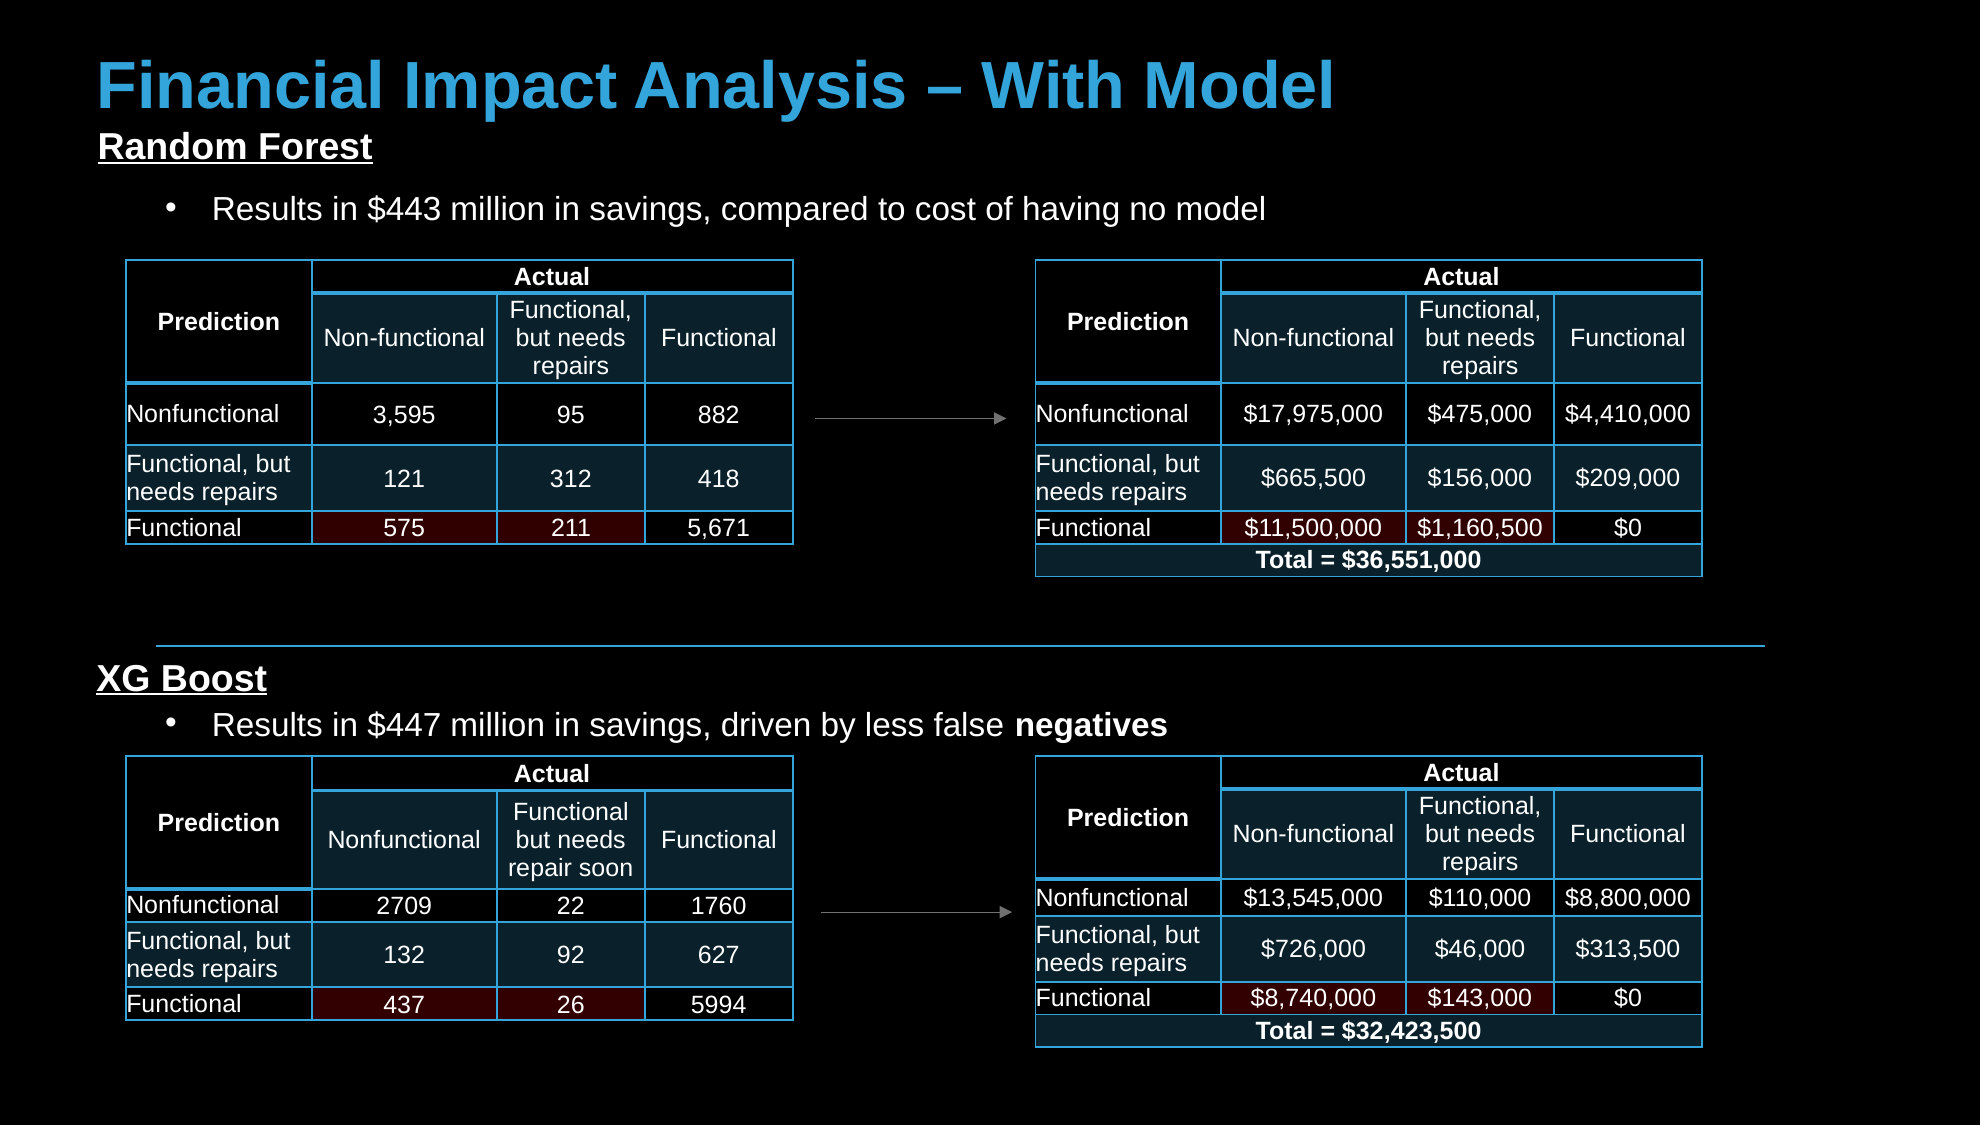

# Financial Impact Analysis – With Model
Random Forest
Results in $443 million in savings, compared to cost of having no model
| Prediction | Actual |  |  |
| --- | --- | --- | --- |
|  | Non-functional | Functional, but needs repairs | Functional |
| Nonfunctional | 3,595 | 95 | 882 |
| Functional, but needs repairs | 121 | 312 | 418 |
| Functional | 575 | 211 | 5,671 |
| Prediction | Actual |  |  |
| --- | --- | --- | --- |
|  | Non-functional | Functional, but needs repairs | Functional |
| Nonfunctional | $17,975,000 | $475,000 | $4,410,000 |
| Functional, but needs repairs | $665,500 | $156,000 | $209,000 |
| Functional | $11,500,000 | $1,160,500 | $0 |
| Total = $36,551,000 |  |  |  |
XG Boost
Results in $447 million in savings, driven by less false negatives
| Prediction | Actual |  |  |
| --- | --- | --- | --- |
|  | Nonfunctional | Functional but needs repair soon | Functional |
| Nonfunctional | 2709 | 22 | 1760 |
| Functional, but needs repairs | 132 | 92 | 627 |
| Functional | 437 | 26 | 5994 |
| Prediction | Actual |  |  |
| --- | --- | --- | --- |
|  | Non-functional | Functional, but needs repairs | Functional |
| Nonfunctional | $13,545,000 | $110,000 | $8,800,000 |
| Functional, but needs repairs | $726,000 | $46,000 | $313,500 |
| Functional | $8,740,000 | $143,000 | $0 |
| Total = $32,423,500 |  |  |  |